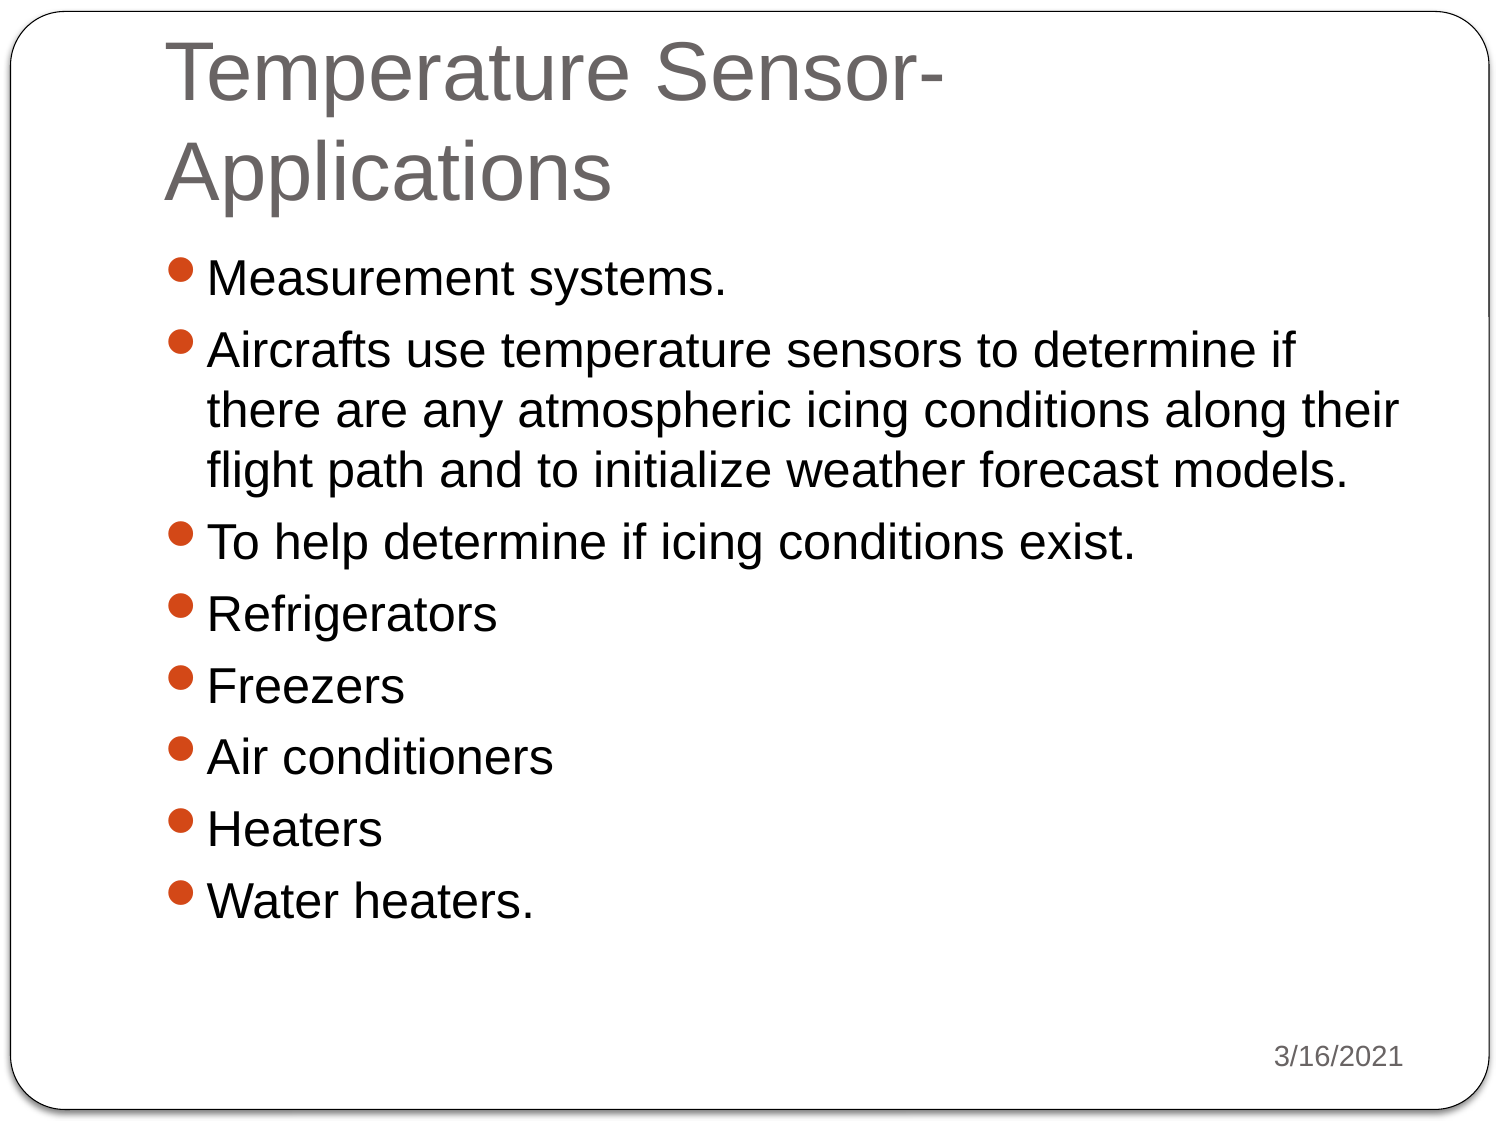

# Temperature Sensor- Applications
Measurement systems.
Aircrafts use temperature sensors to determine if there are any atmospheric icing conditions along their flight path and to initialize weather forecast models.
To help determine if icing conditions exist.
Refrigerators
Freezers
Air conditioners
Heaters
Water heaters.
3/16/2021